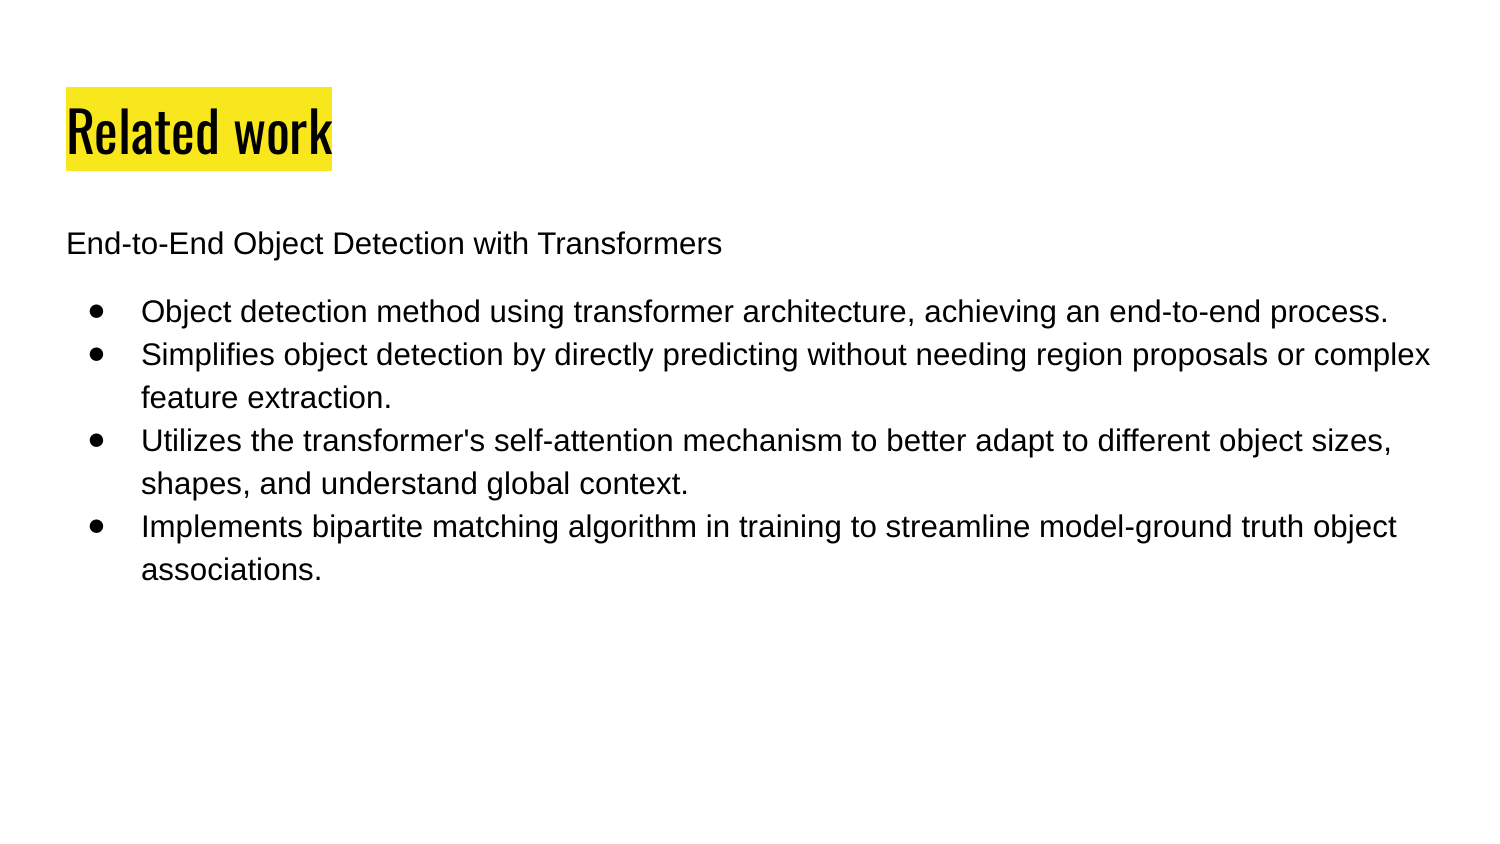

# Related work
End-to-End Object Detection with Transformers
Object detection method using transformer architecture, achieving an end-to-end process.
Simplifies object detection by directly predicting without needing region proposals or complex feature extraction.
Utilizes the transformer's self-attention mechanism to better adapt to different object sizes, shapes, and understand global context.
Implements bipartite matching algorithm in training to streamline model-ground truth object associations.